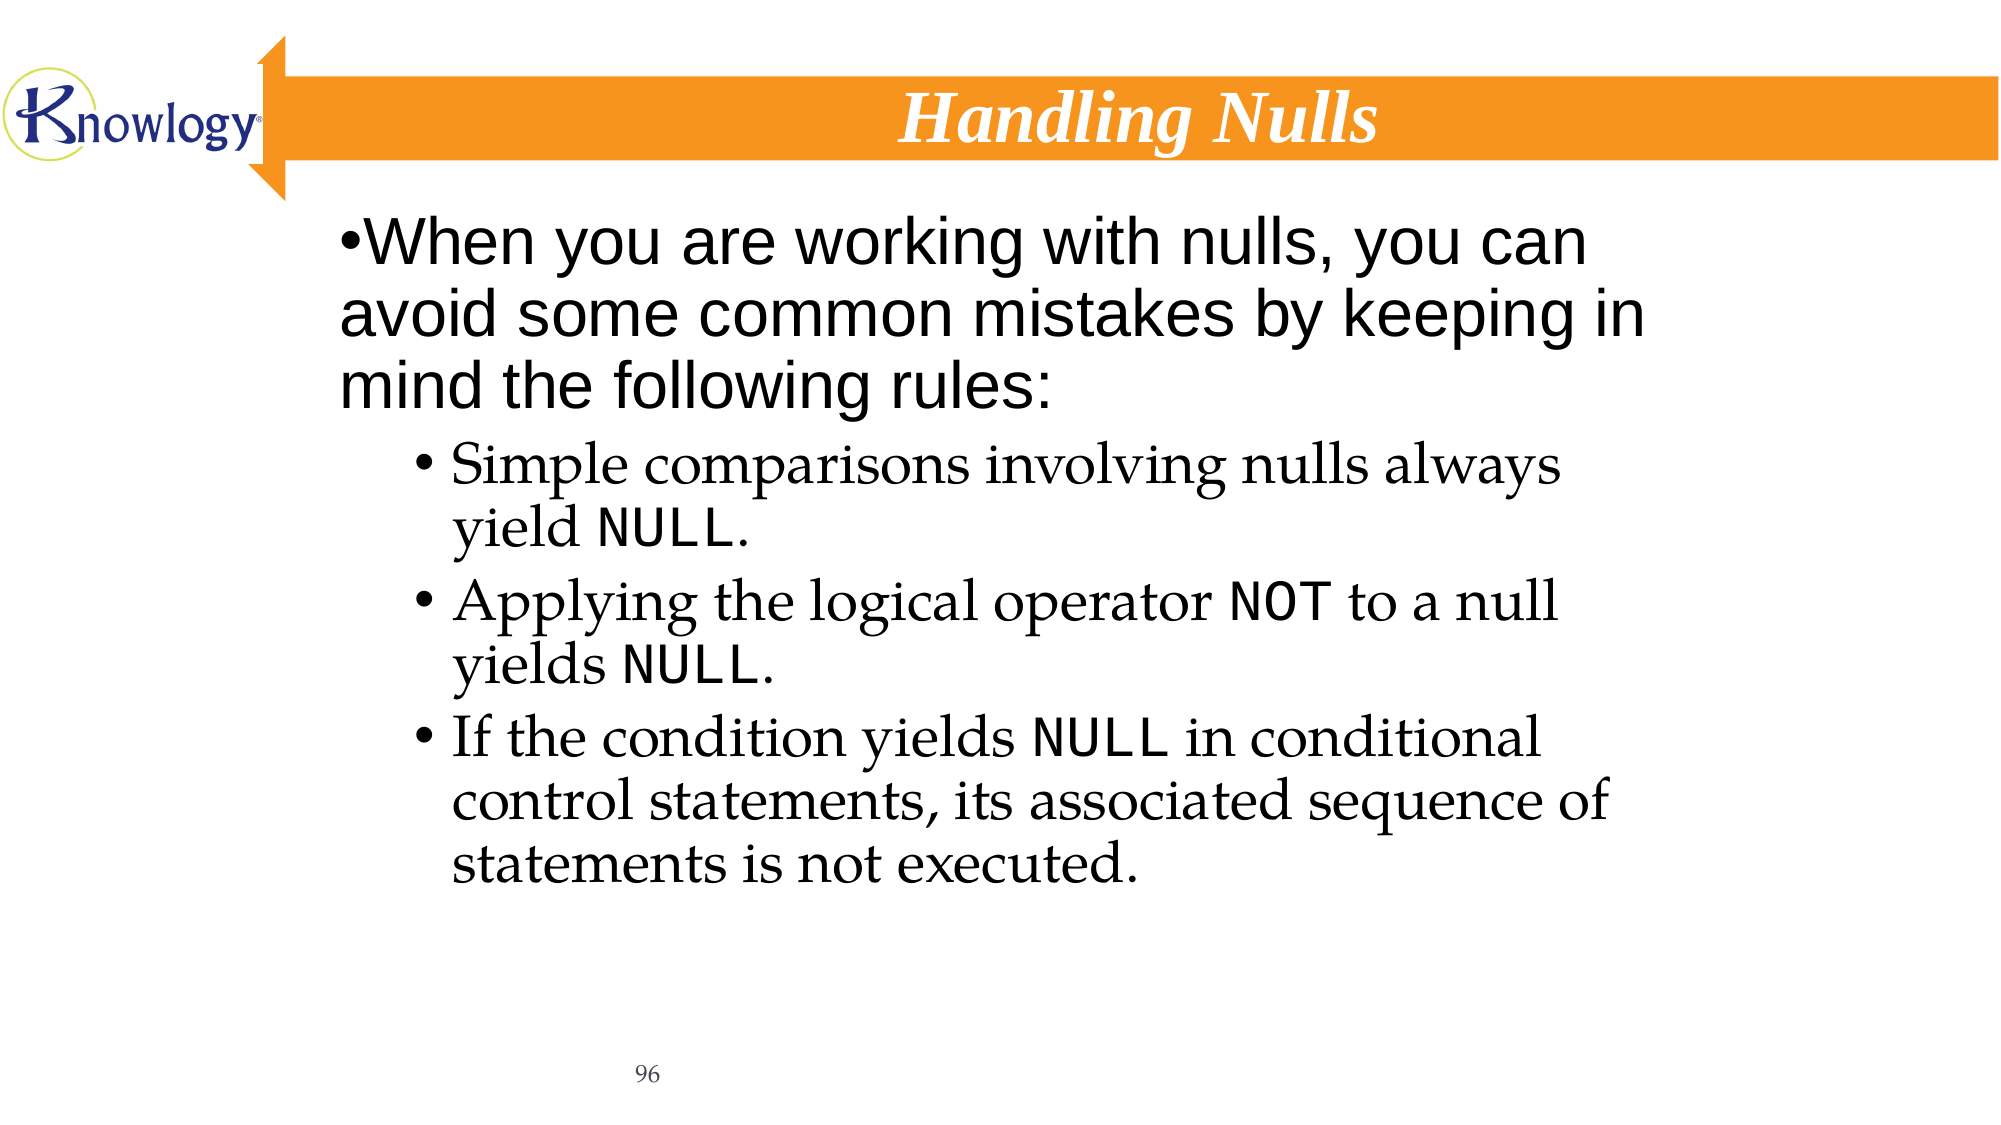

# Handling Nulls
When you are working with nulls, you can avoid some common mistakes by keeping in mind the following rules:
Simple comparisons involving nulls always yield NULL.
Applying the logical operator NOT to a null yields NULL.
If the condition yields NULL in conditional control statements, its associated sequence of statements is not executed.

96